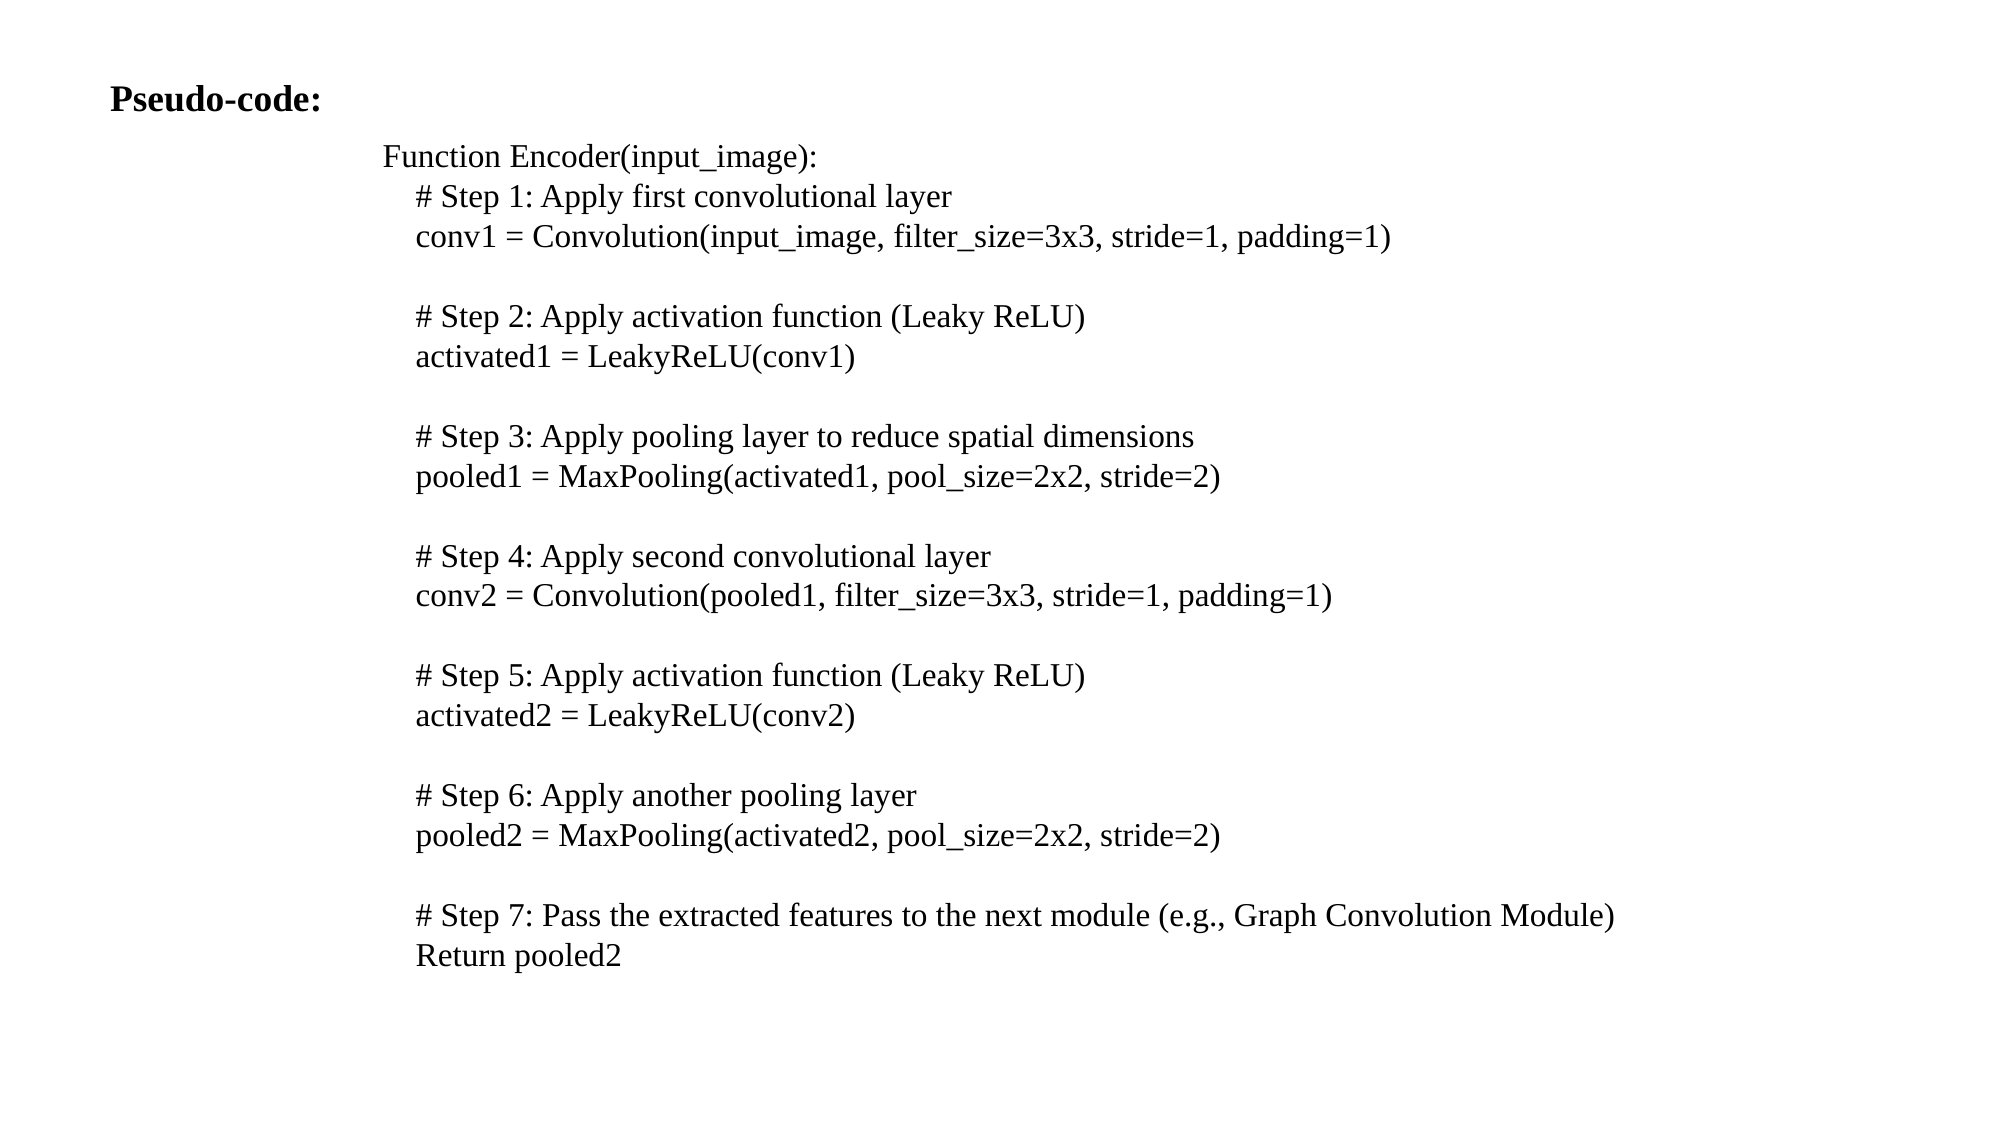

Pseudo-code:
Function Encoder(input_image):
    # Step 1: Apply first convolutional layer
    conv1 = Convolution(input_image, filter_size=3x3, stride=1, padding=1)

    # Step 2: Apply activation function (Leaky ReLU)
    activated1 = LeakyReLU(conv1)

    # Step 3: Apply pooling layer to reduce spatial dimensions
    pooled1 = MaxPooling(activated1, pool_size=2x2, stride=2)

    # Step 4: Apply second convolutional layer
    conv2 = Convolution(pooled1, filter_size=3x3, stride=1, padding=1)

    # Step 5: Apply activation function (Leaky ReLU)
    activated2 = LeakyReLU(conv2)

    # Step 6: Apply another pooling layer
    pooled2 = MaxPooling(activated2, pool_size=2x2, stride=2)

    # Step 7: Pass the extracted features to the next module (e.g., Graph Convolution Module)
    Return pooled2